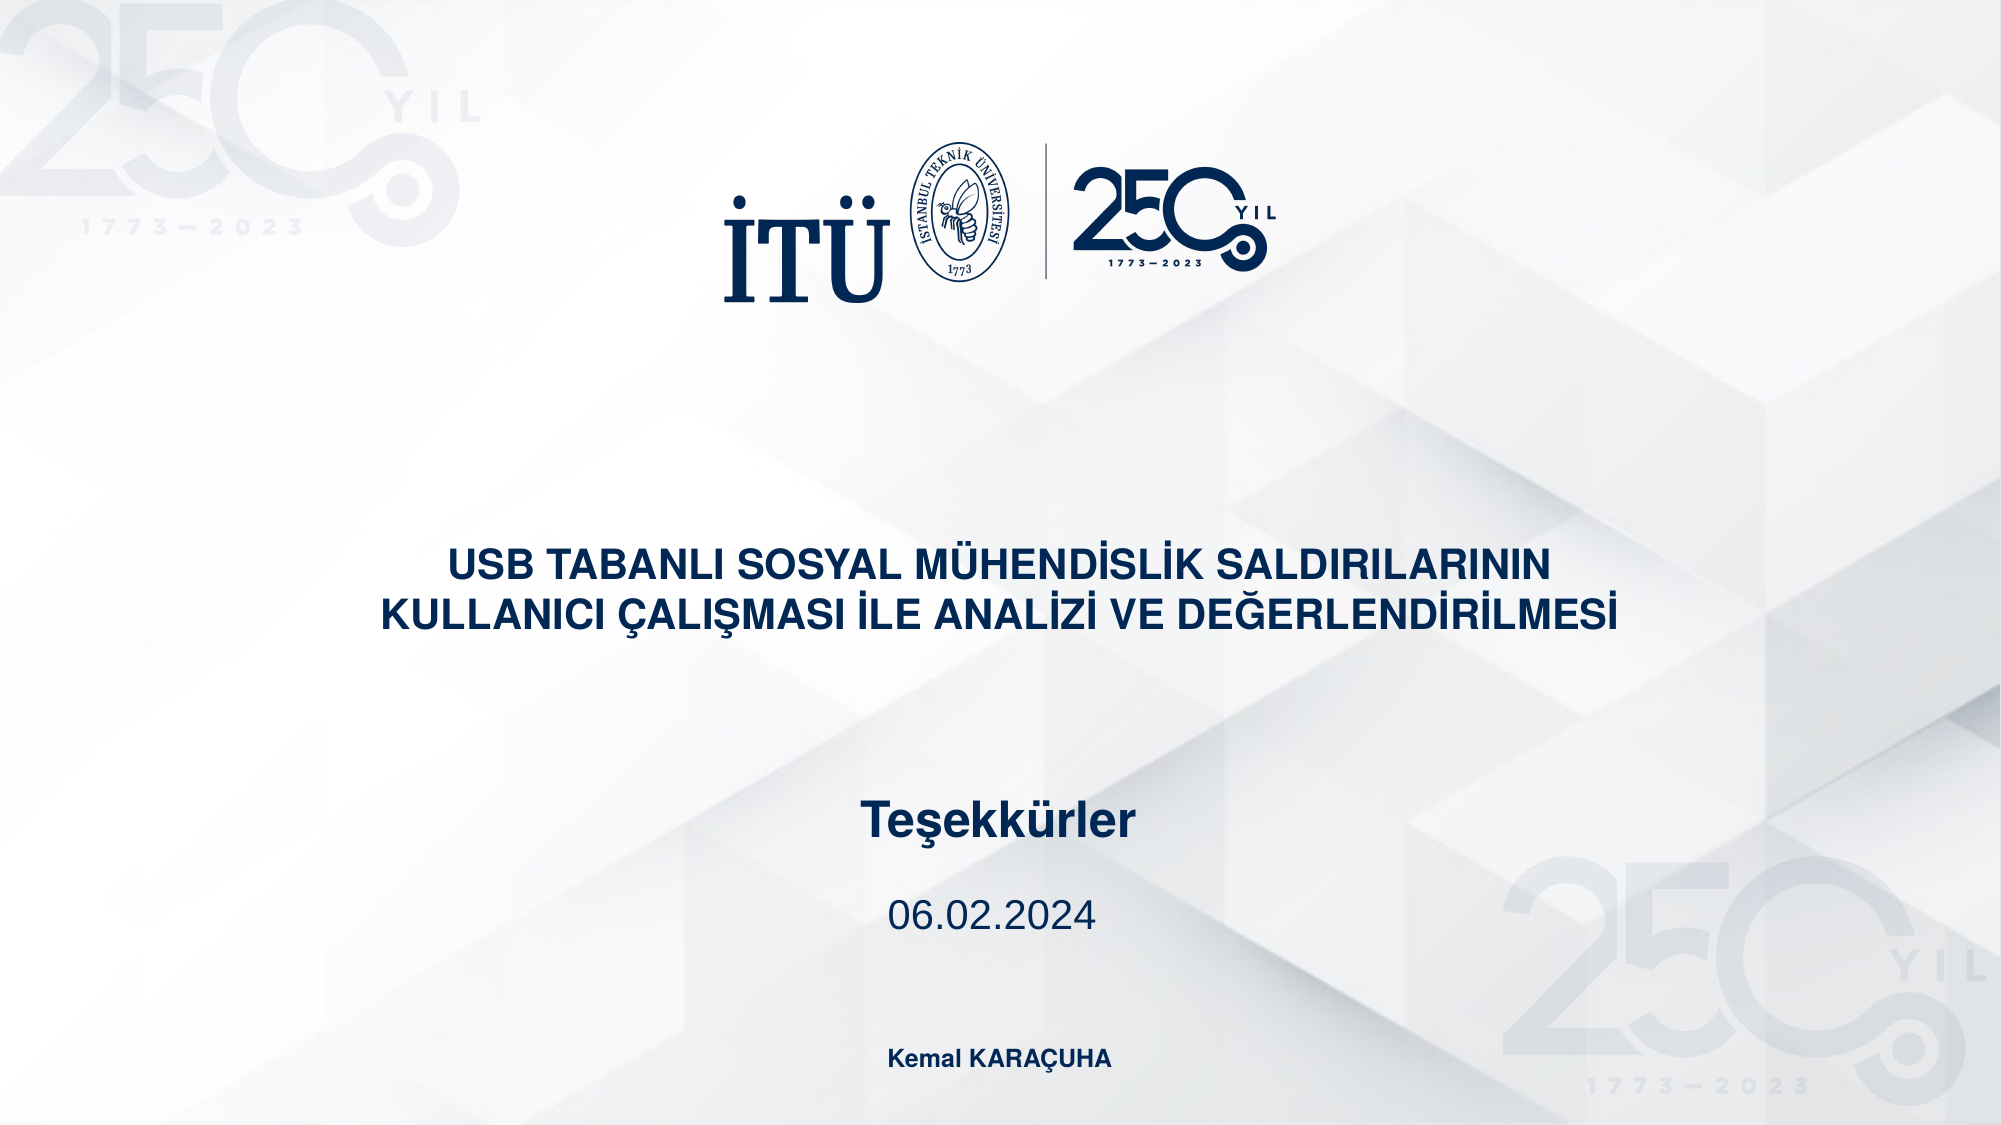

USB TABANLI SOSYAL MÜHENDİSLİK SALDIRILARININ KULLANICI ÇALIŞMASI İLE ANALİZİ VE DEĞERLENDİRİLMESİ
06.02.2024
Kemal KARAÇUHA